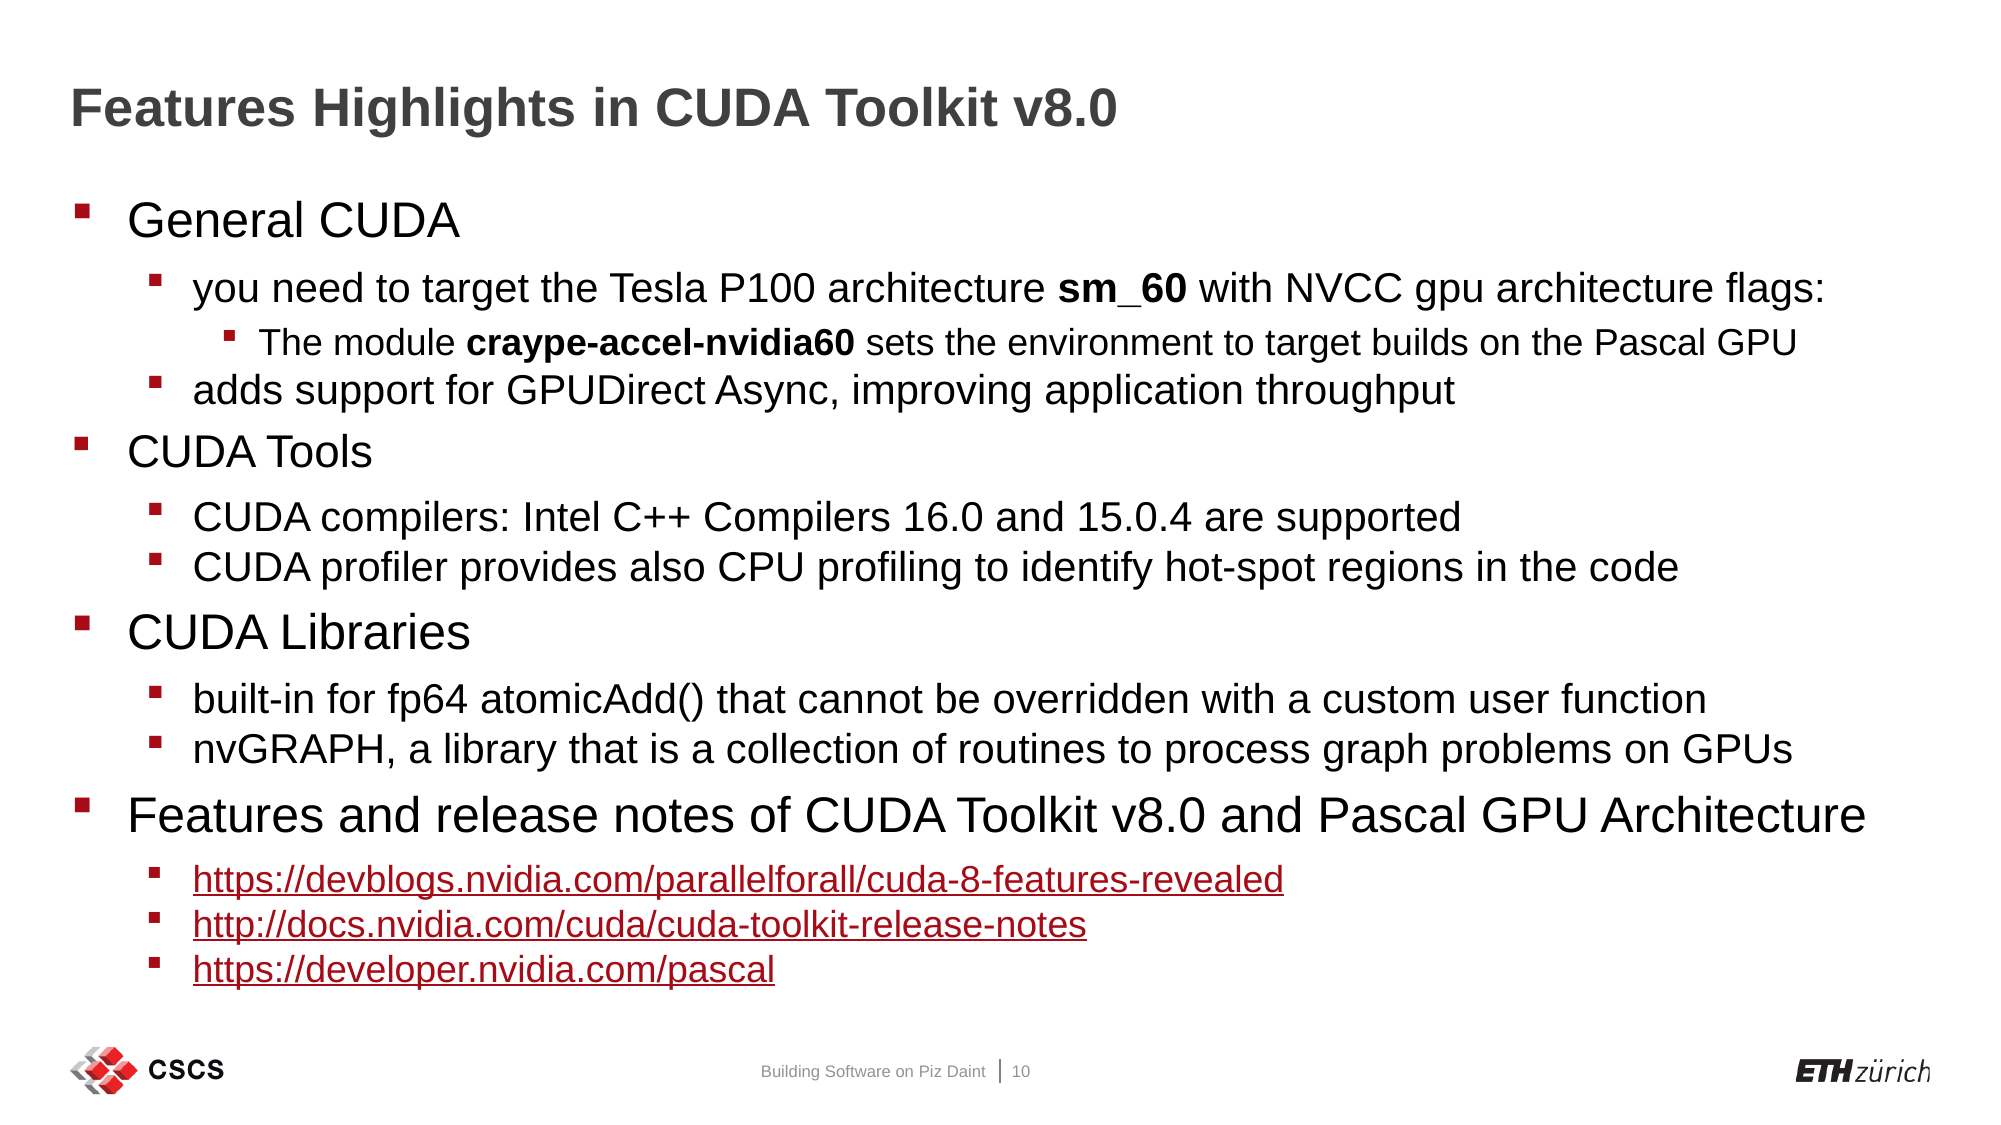

# Features Highlights in CUDA Toolkit v8.0
General CUDA
you need to target the Tesla P100 architecture sm_60 with NVCC gpu architecture flags:
The module craype-accel-nvidia60 sets the environment to target builds on the Pascal GPU
adds support for GPUDirect Async, improving application throughput
CUDA Tools
CUDA compilers: Intel C++ Compilers 16.0 and 15.0.4 are supported
CUDA profiler provides also CPU profiling to identify hot-spot regions in the code
CUDA Libraries
built-in for fp64 atomicAdd() that cannot be overridden with a custom user function
nvGRAPH, a library that is a collection of routines to process graph problems on GPUs
Features and release notes of CUDA Toolkit v8.0 and Pascal GPU Architecture
https://devblogs.nvidia.com/parallelforall/cuda-8-features-revealed
http://docs.nvidia.com/cuda/cuda-toolkit-release-notes
https://developer.nvidia.com/pascal

Building Software on Piz Daint
10